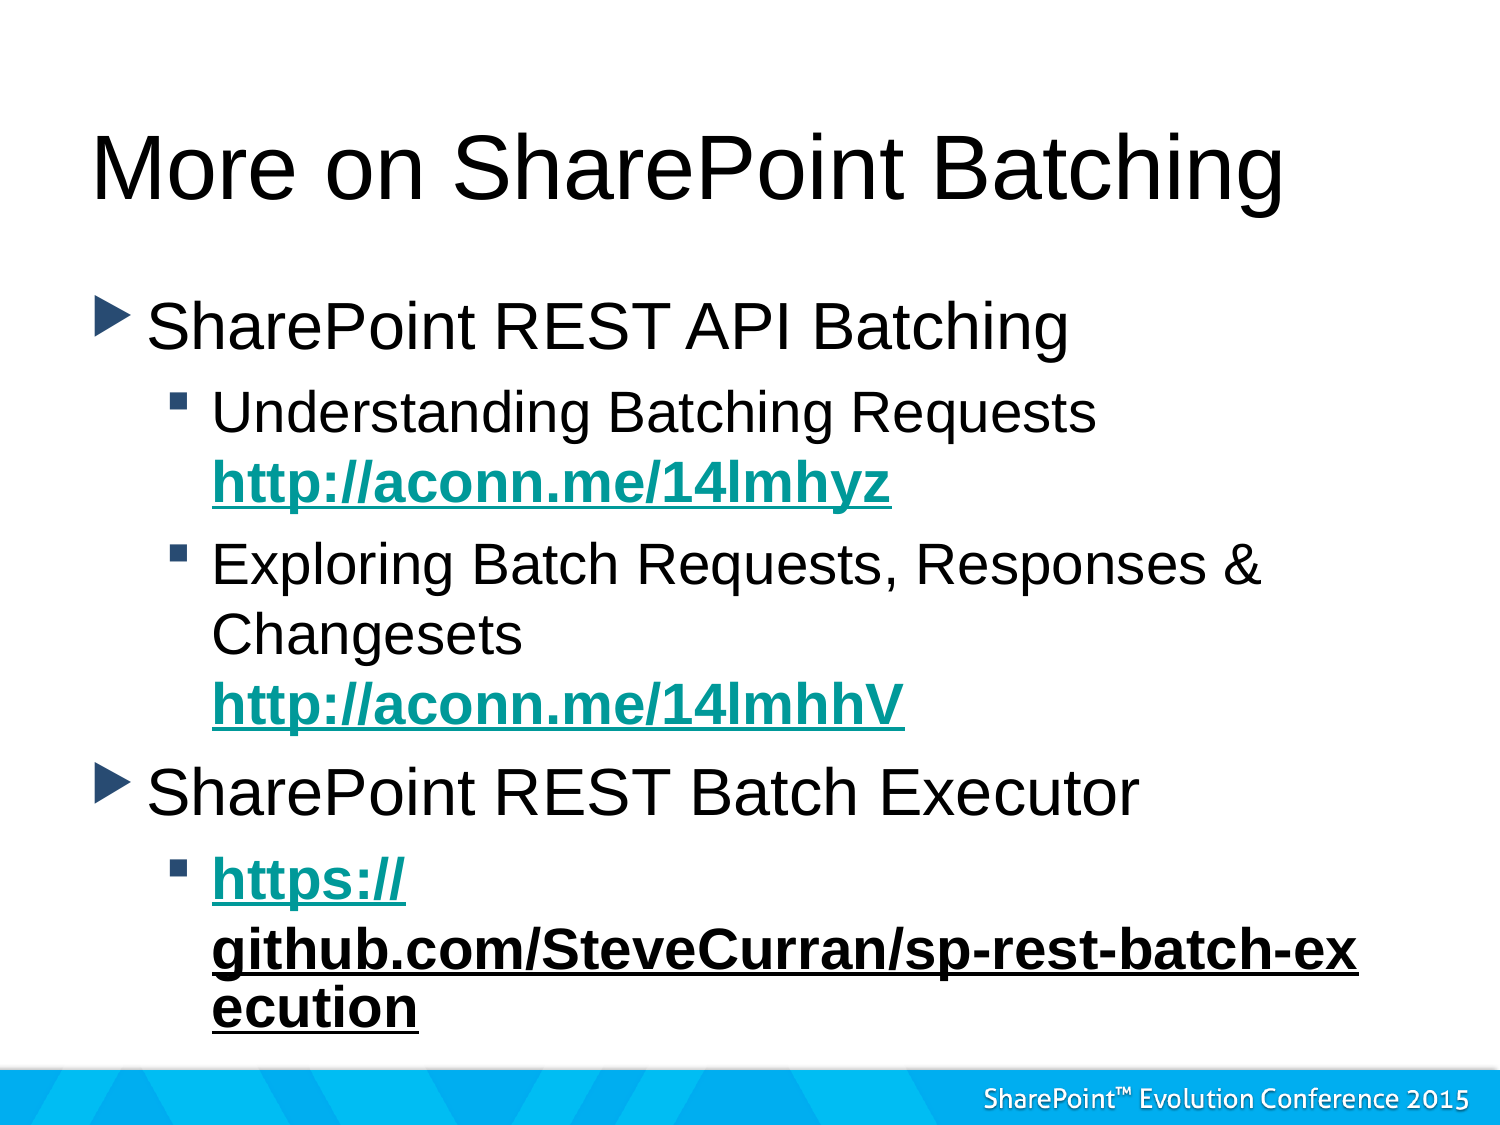

# More on SharePoint Batching
SharePoint REST API Batching
Understanding Batching Requests
http://aconn.me/14lmhyz
Exploring Batch Requests, Responses & Changesets
http://aconn.me/14lmhhV
SharePoint REST Batch Executor
https://github.com/SteveCurran/sp-rest-batch-execution